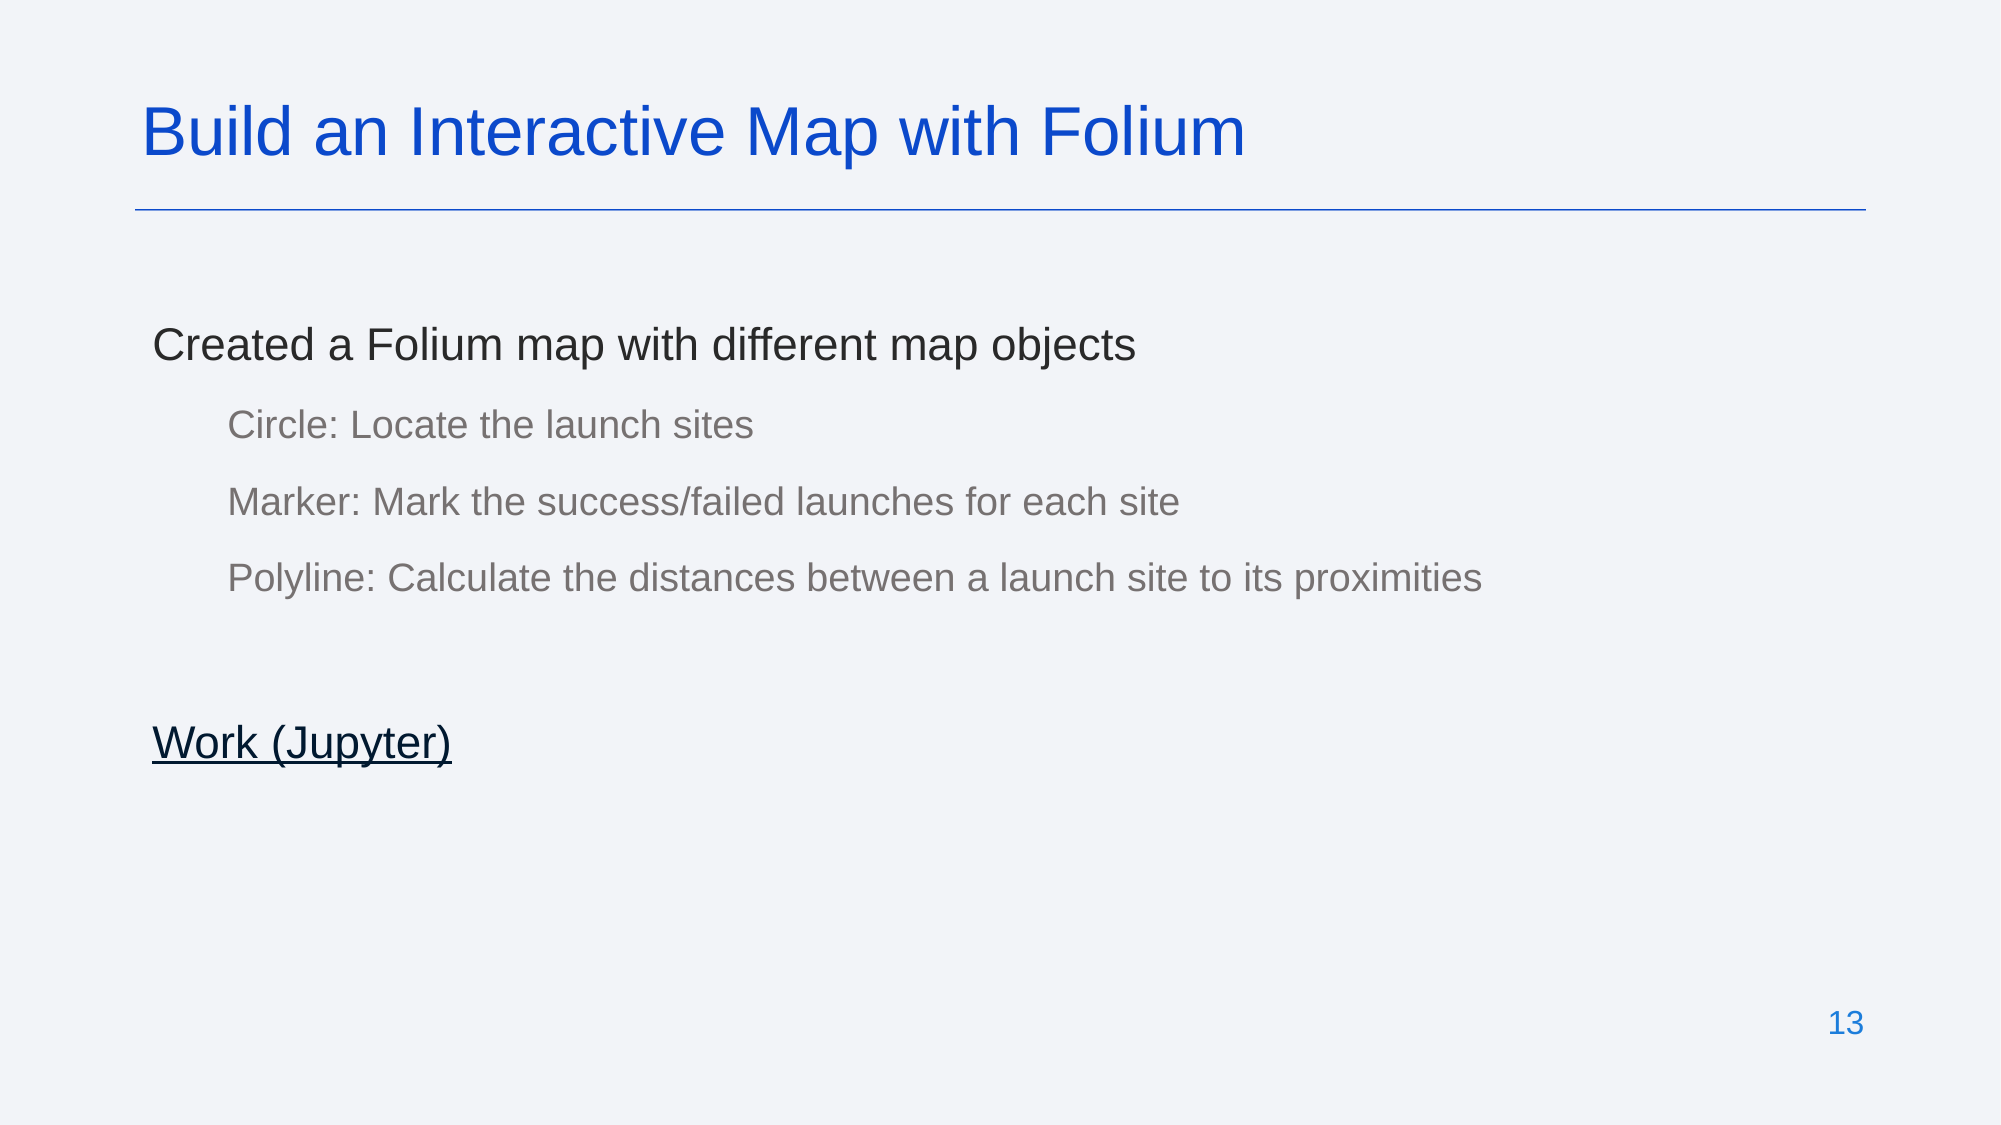

Build an Interactive Map with Folium
Created a Folium map with different map objects
Circle: Locate the launch sites
Marker: Mark the success/failed launches for each site
Polyline: Calculate the distances between a launch site to its proximities

Work (Jupyter)

13